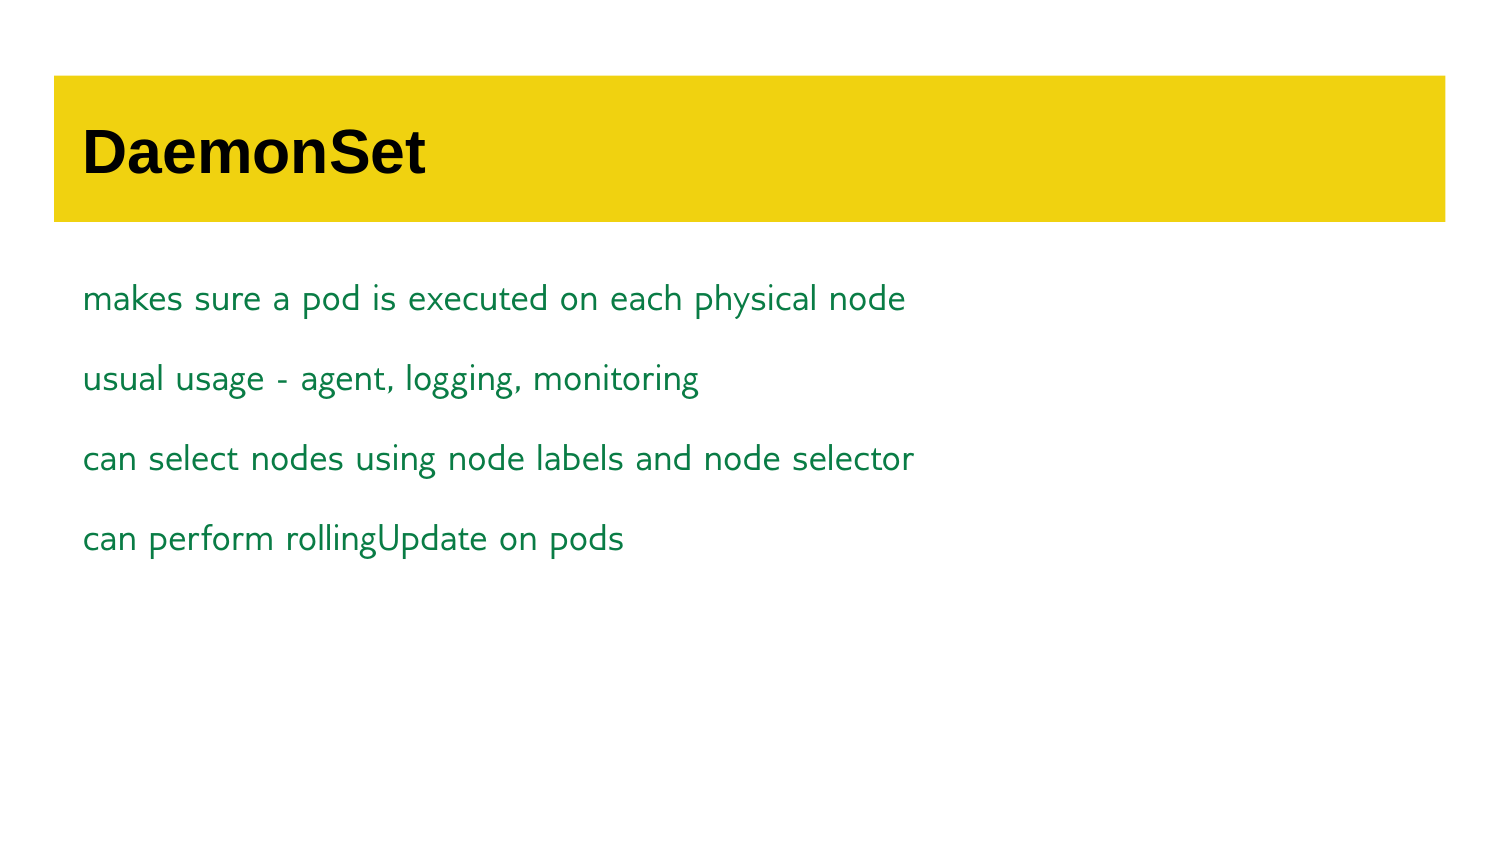

# DaemonSet
makes sure a pod is executed on each physical node

usual usage - agent, logging, monitoring

can select nodes using node labels and node selector

can perform rollingUpdate on pods